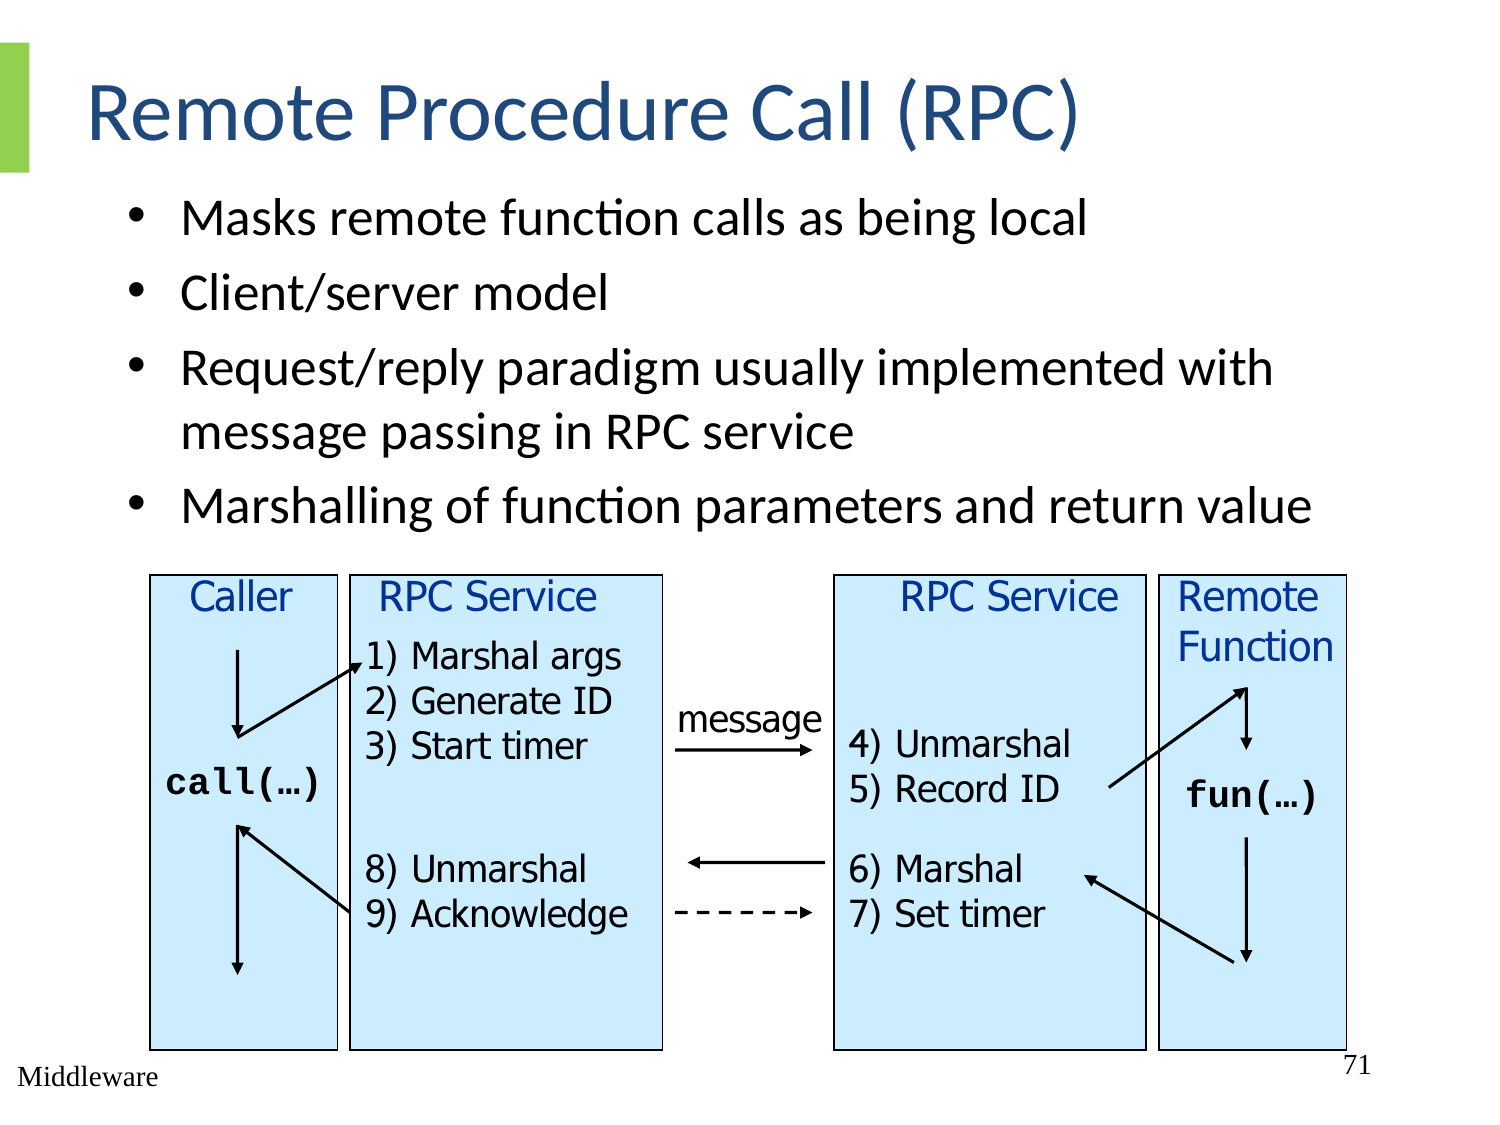

# Remote Procedure Call (RPC)
Masks remote function calls as being local
Client/server model
Request/reply paradigm usually implemented with message passing in RPC service
Marshalling of function parameters and return value
Caller
RPC Service
RPC Service
Remote
Function

1) Marshal args
2) Generate ID
3) Start timer

message

4) Unmarshal
5) Record ID
call(…)

fun(…)

8) Unmarshal
9) Acknowledge
6) Marshal
7) Set timer

71
Middleware